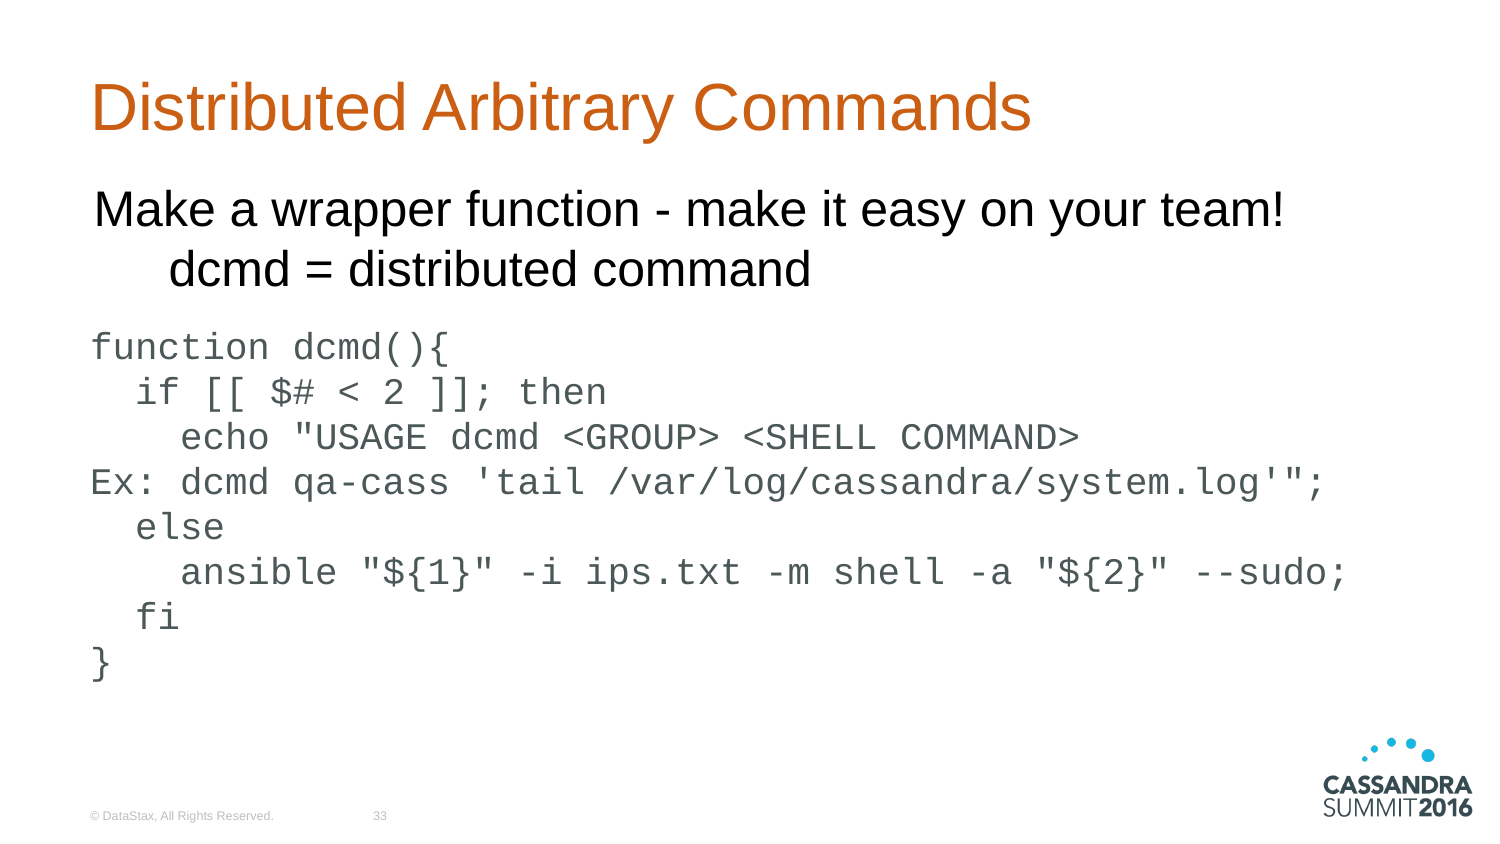

# Distributed Arbitrary Commands

Make a wrapper function - make it easy on your team!
dcmd = distributed command
function dcmd(){
  if [[ $# < 2 ]]; then
    echo "USAGE dcmd <GROUP> <SHELL COMMAND>
Ex: dcmd qa-cass 'tail /var/log/cassandra/system.log'";
  else
    ansible "${1}" -i ips.txt -m shell -a "${2}" --sudo;
  fi
}
© DataStax, All Rights Reserved.
33